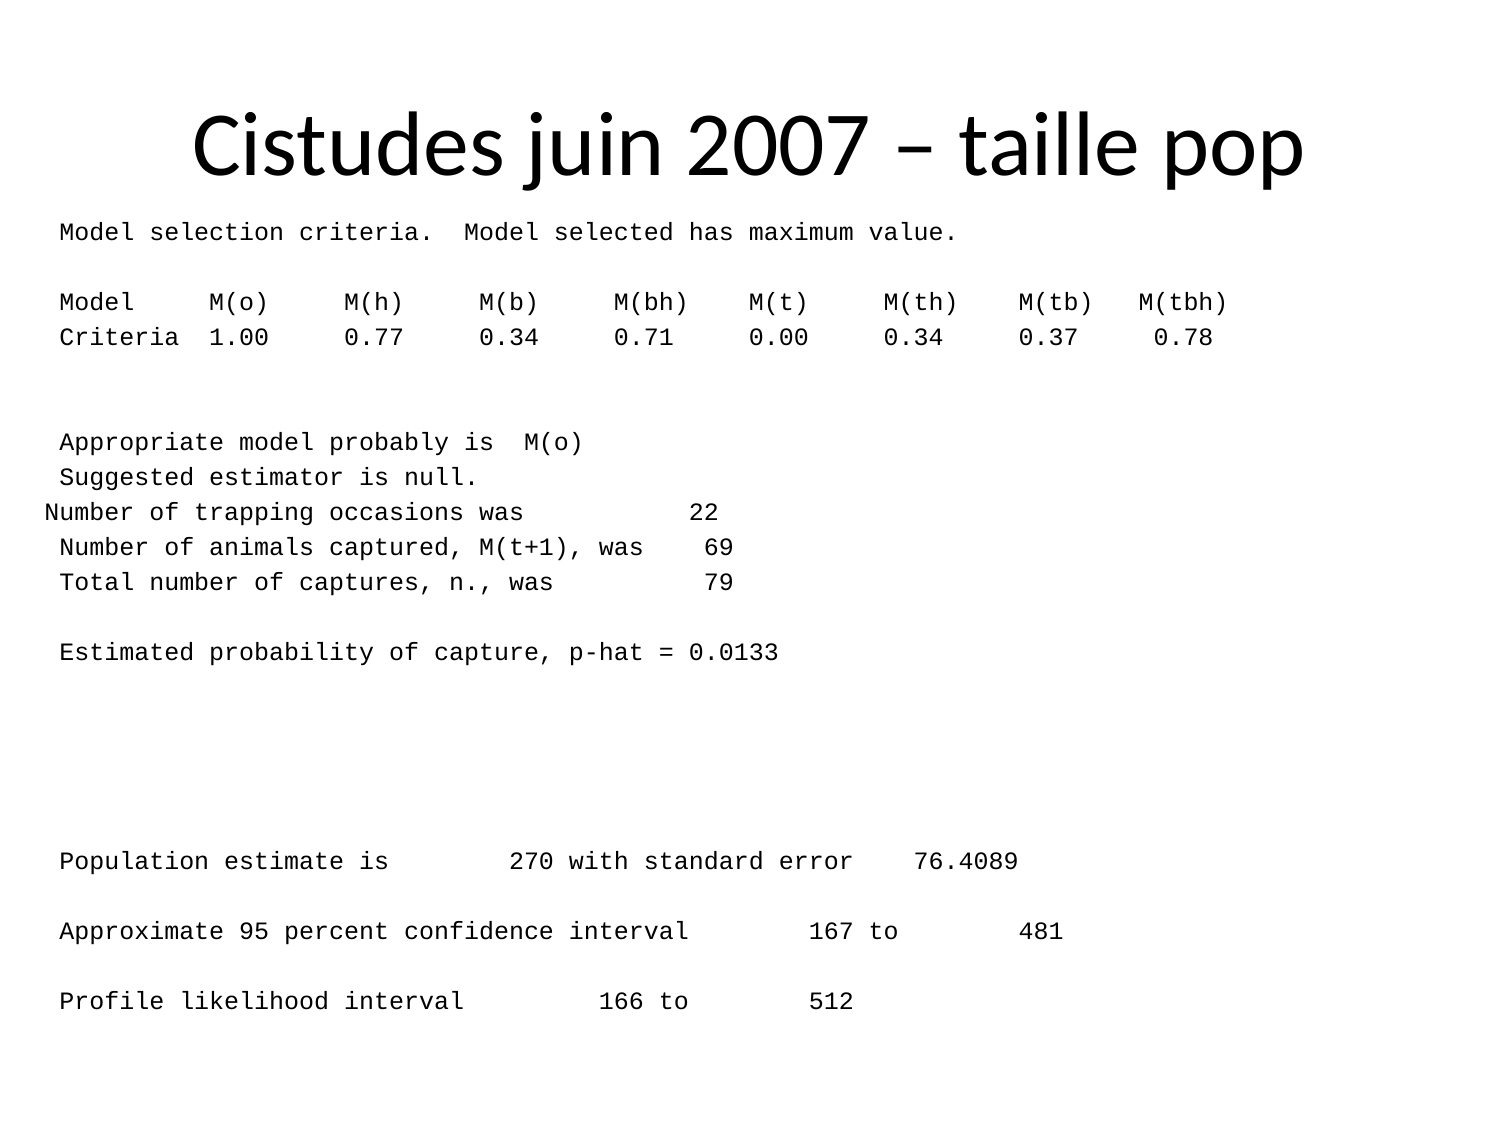

# Cistudes juin 2007 – taille pop
 Model selection criteria.  Model selected has maximum value.

 Model     M(o)     M(h)     M(b)     M(bh)    M(t)     M(th)    M(tb)   M(tbh)
 Criteria  1.00     0.77     0.34     0.71     0.00     0.34     0.37     0.78

 Appropriate model probably is  M(o)
 Suggested estimator is null.
Number of trapping occasions was           22
 Number of animals captured, M(t+1), was    69
 Total number of captures, n., was          79

 Estimated probability of capture, p-hat = 0.0133

 Population estimate is        270 with standard error    76.4089

 Approximate 95 percent confidence interval        167 to        481

 Profile likelihood interval         166 to        512